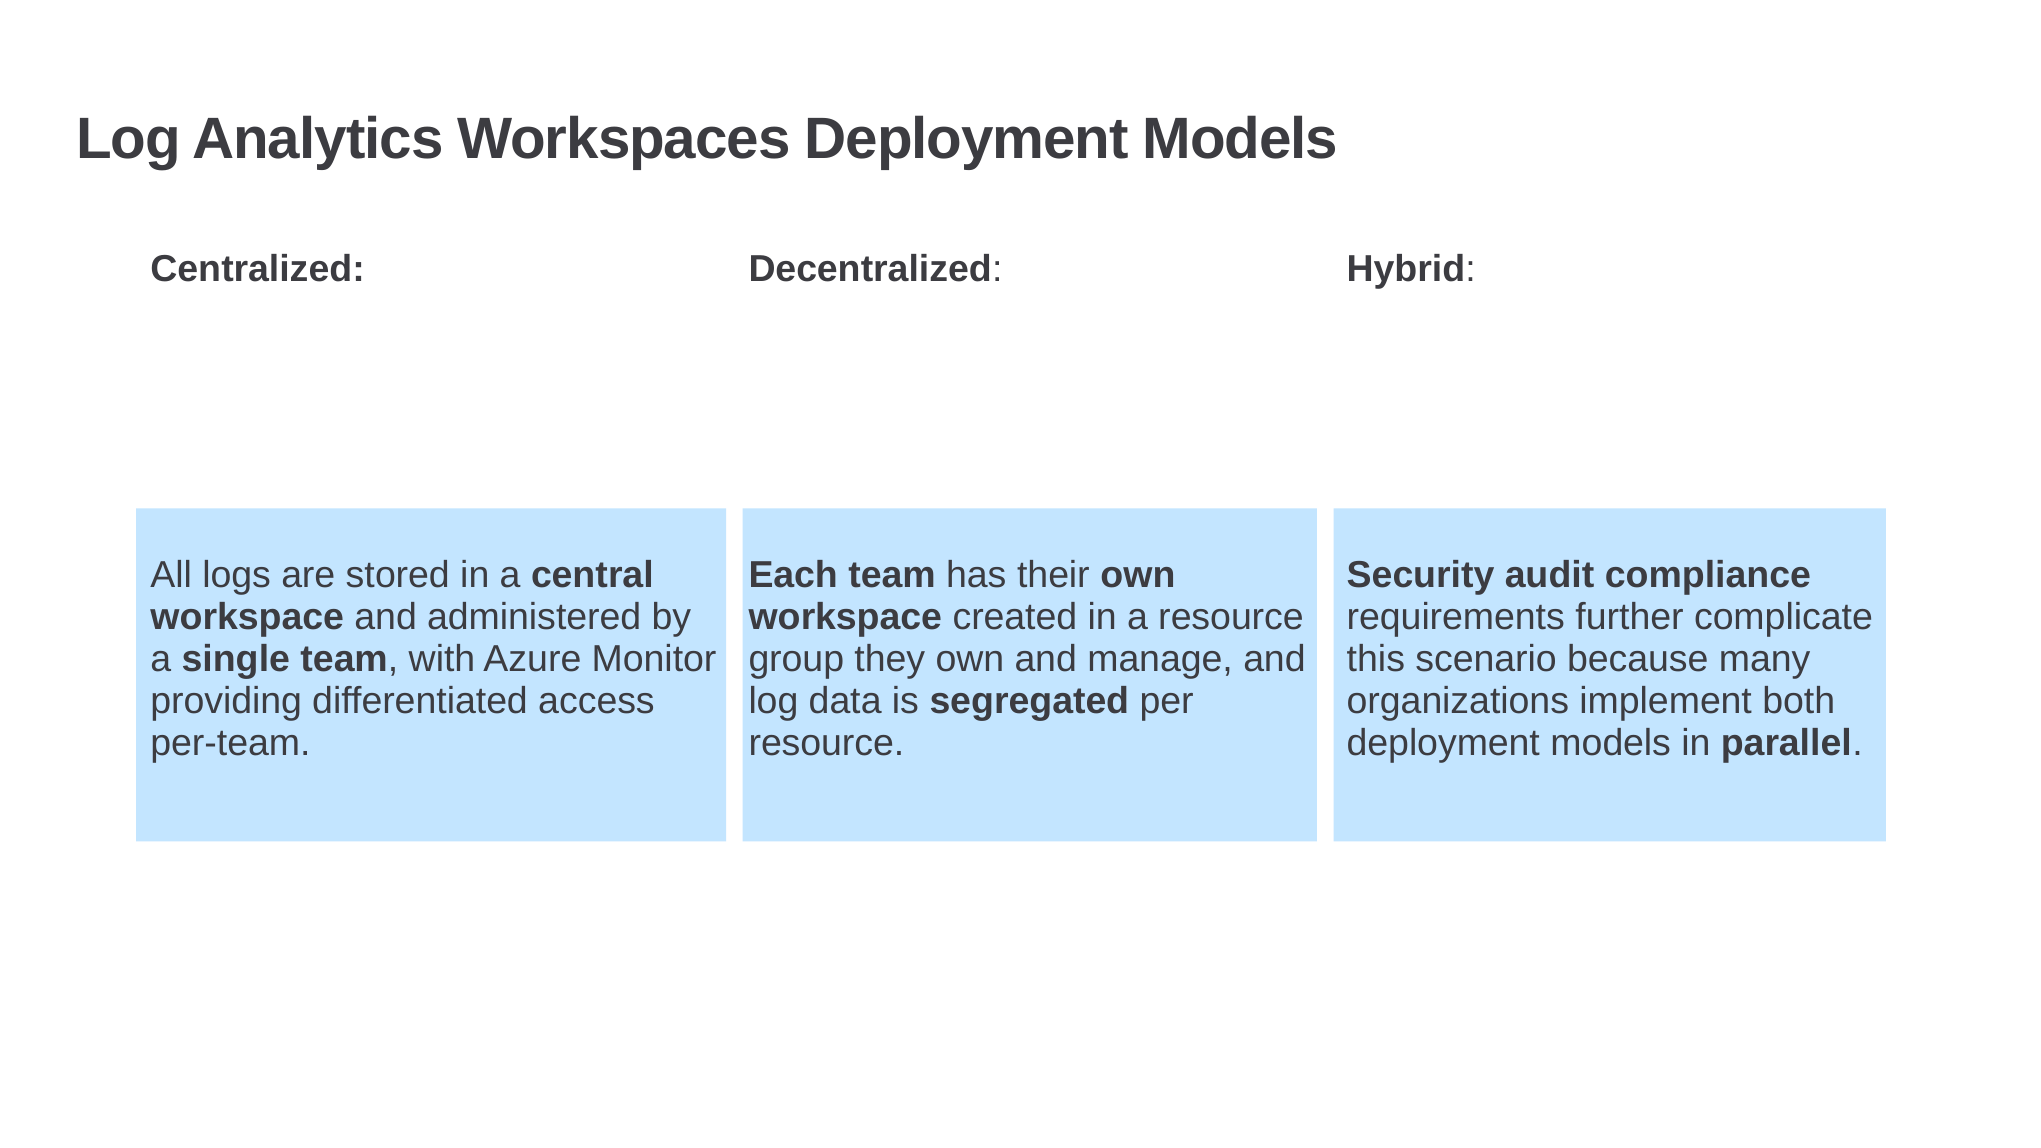

# Log Analytics Workspaces Deployment Models
| Centralized: | Decentralized: | Hybrid: |
| --- | --- | --- |
| All logs are stored in a central workspace and administered by a single team, with Azure Monitor providing differentiated access per-team. | Each team has their own workspace created in a resource group they own and manage, and log data is segregated per resource. | Security audit compliance requirements further complicate this scenario because many organizations implement both deployment models in parallel. |